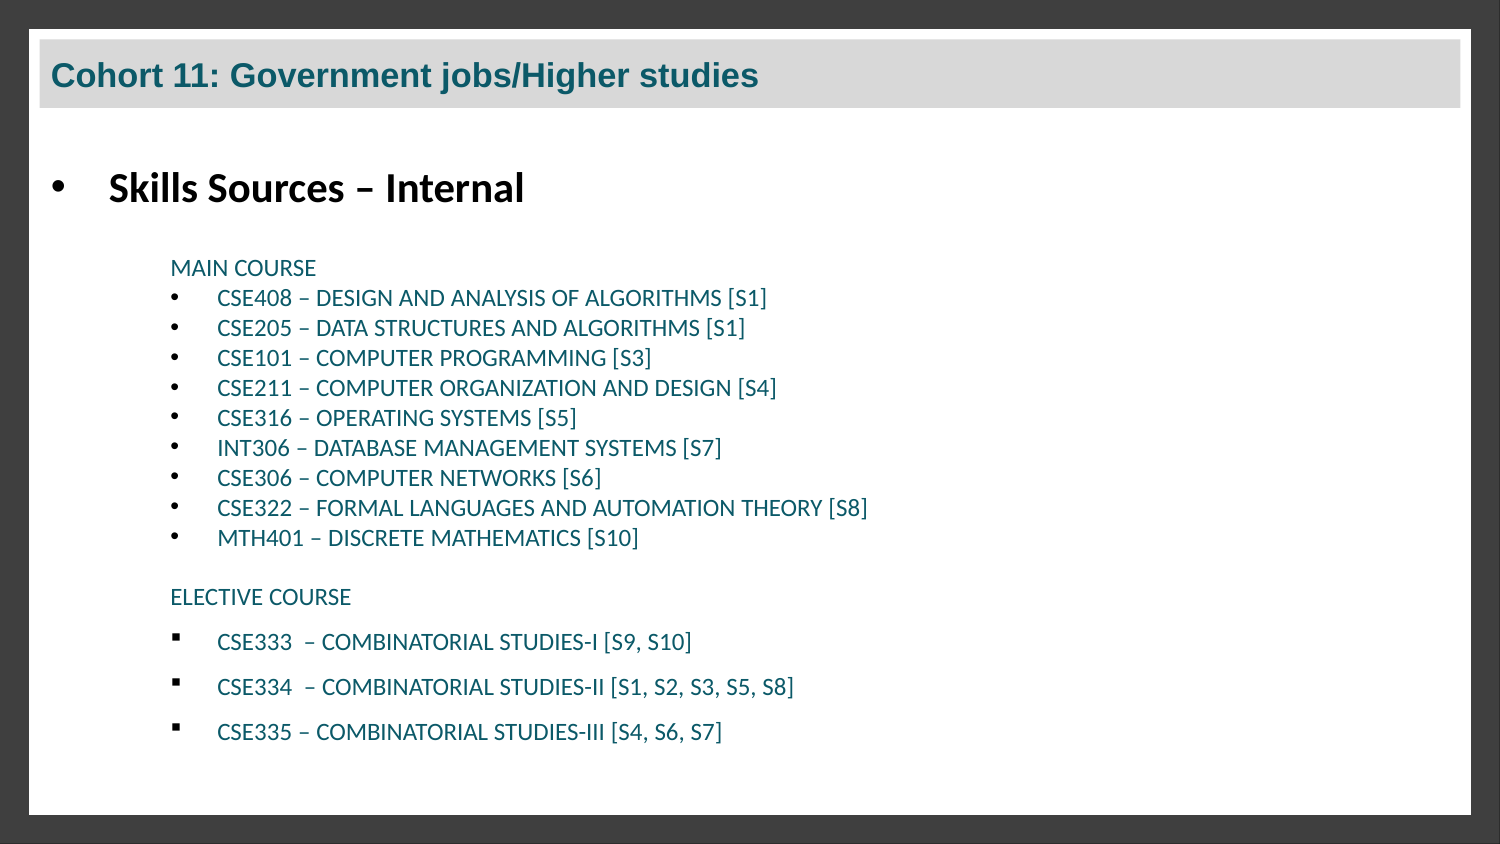

# Cohort 11: Government jobs/Higher studies
Skills Sources – Internal
MAIN COURSE
CSE408 – DESIGN AND ANALYSIS OF ALGORITHMS [S1]
CSE205 – DATA STRUCTURES AND ALGORITHMS [S1]
CSE101 – COMPUTER PROGRAMMING [S3]
CSE211 – COMPUTER ORGANIZATION AND DESIGN [S4]
CSE316 – OPERATING SYSTEMS [S5]
INT306 – DATABASE MANAGEMENT SYSTEMS [S7]
CSE306 – COMPUTER NETWORKS [S6]
CSE322 – FORMAL LANGUAGES AND AUTOMATION THEORY [S8]
MTH401 – DISCRETE MATHEMATICS [S10]

ELECTIVE COURSE
CSE333  – COMBINATORIAL STUDIES-I [S9, S10]
CSE334  – COMBINATORIAL STUDIES-II [S1, S2, S3, S5, S8]
CSE335 – COMBINATORIAL STUDIES-III [S4, S6, S7]